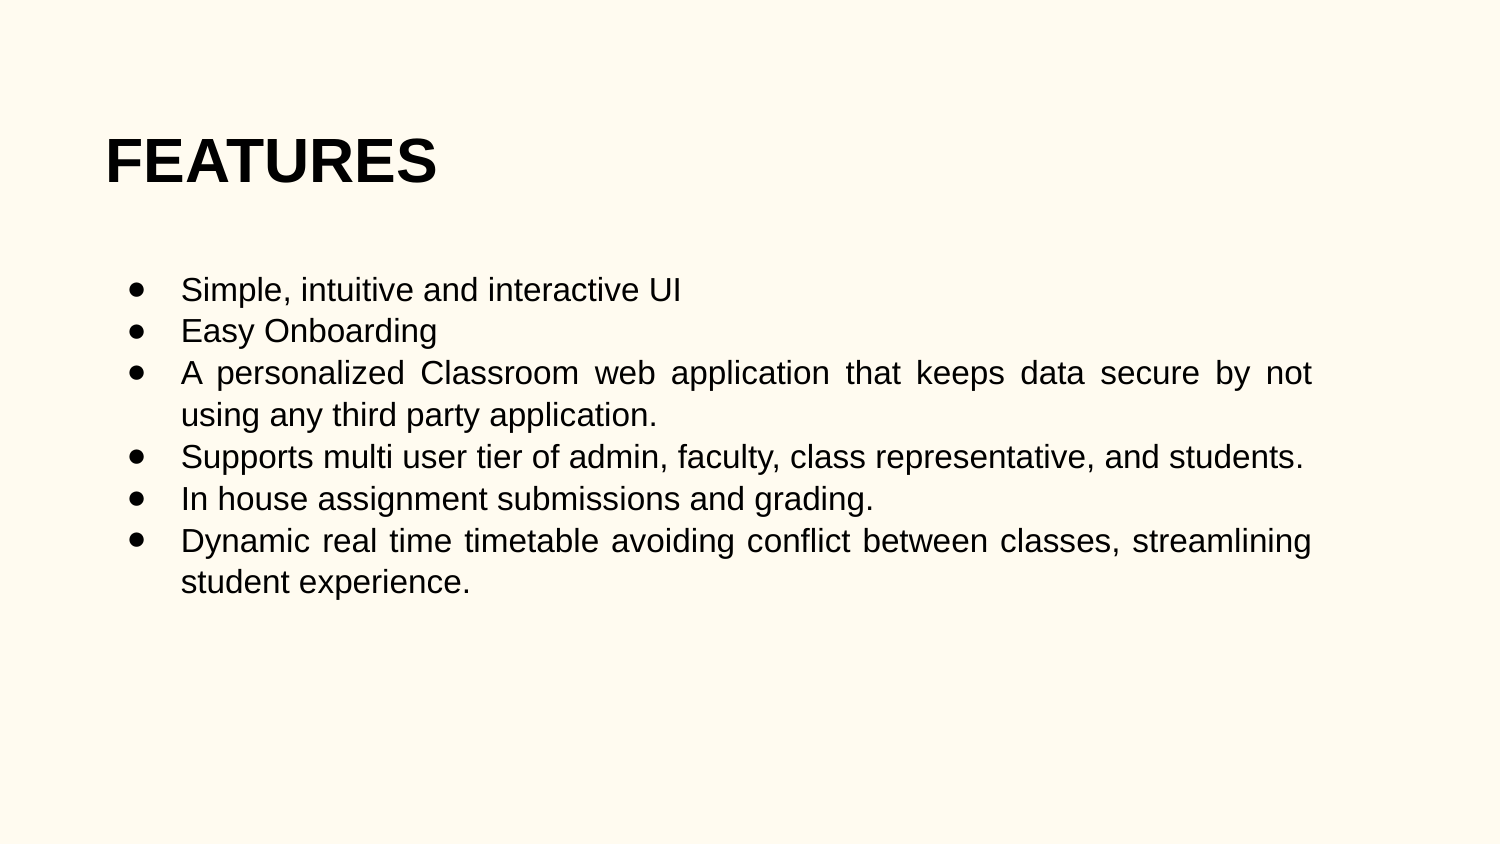

# FEATURES
Simple, intuitive and interactive UI
Easy Onboarding
A personalized Classroom web application that keeps data secure by not using any third party application.
Supports multi user tier of admin, faculty, class representative, and students.
In house assignment submissions and grading.
Dynamic real time timetable avoiding conflict between classes, streamlining student experience.